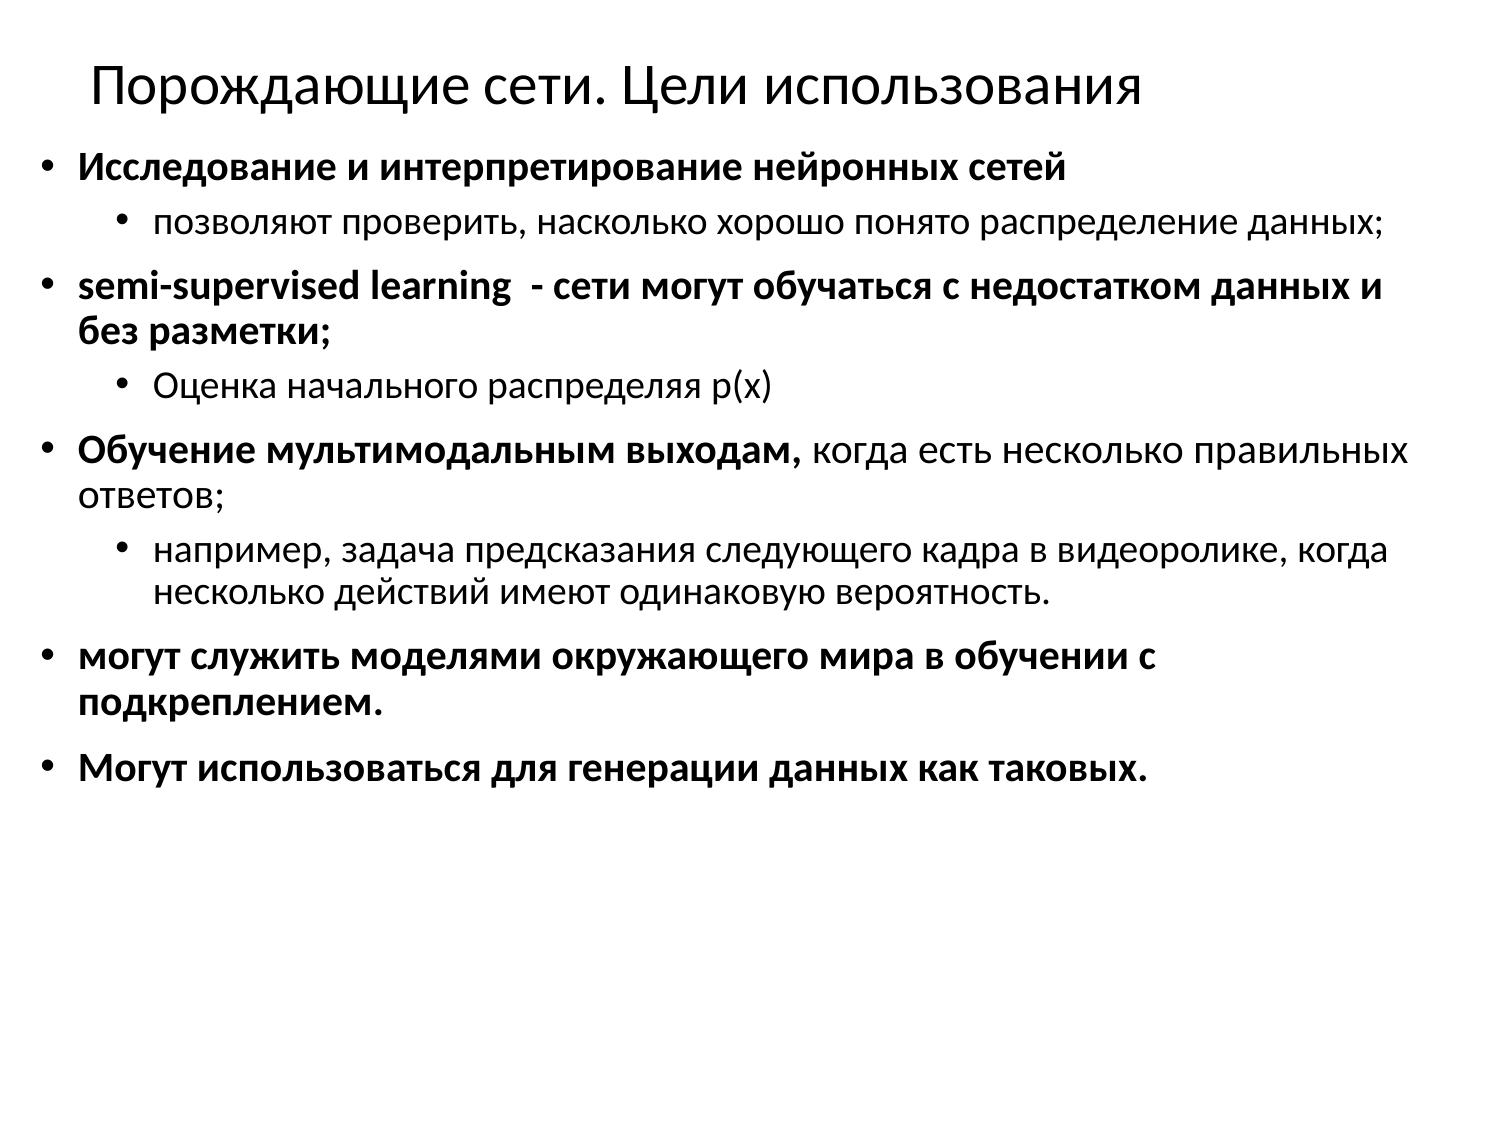

# Порождающие сети. Цели использования
Исследование и интерпретирование нейронных сетей
позволяют проверить, насколько хорошо понято распределение данных;
semi-supervised learning  - сети могут обучаться с недостатком данных и без разметки;
Оценка начального распределяя p(x)
Обучение мультимодальным выходам, когда есть несколько правильных ответов;
например, задача предсказания следующего кадра в видеоролике, когда несколько действий имеют одинаковую вероятность.
могут служить моделями окружающего мира в обучении с подкреплением.
Могут использоваться для генерации данных как таковых.